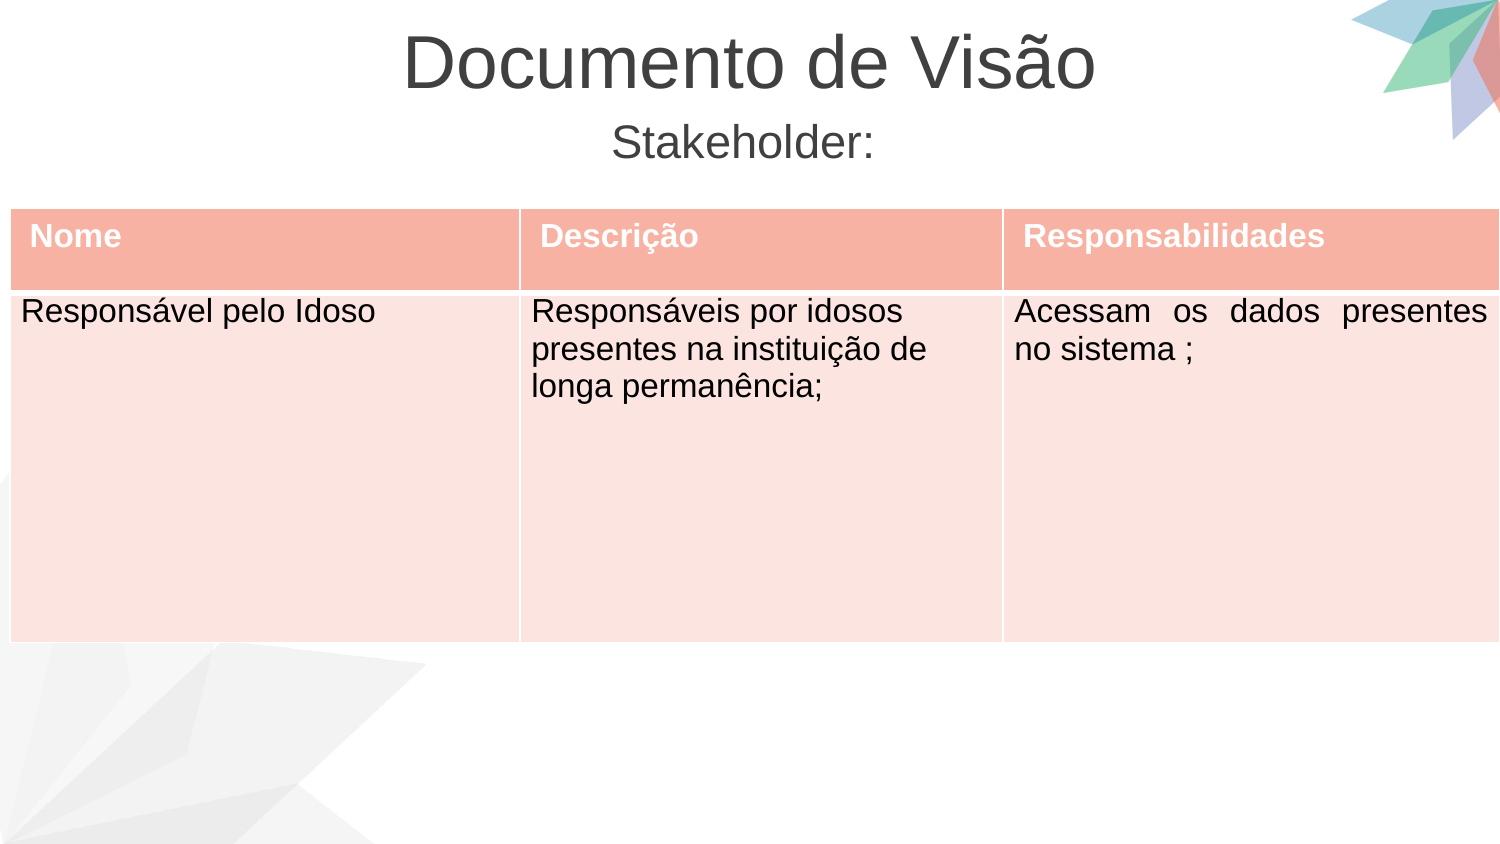

Documento de Visão
Stakeholder:
| Nome | Descrição | Responsabilidades |
| --- | --- | --- |
| Responsável pelo Idoso | Responsáveis por idosos presentes na instituição de longa permanência; | Acessam os dados presentes no sistema ; |